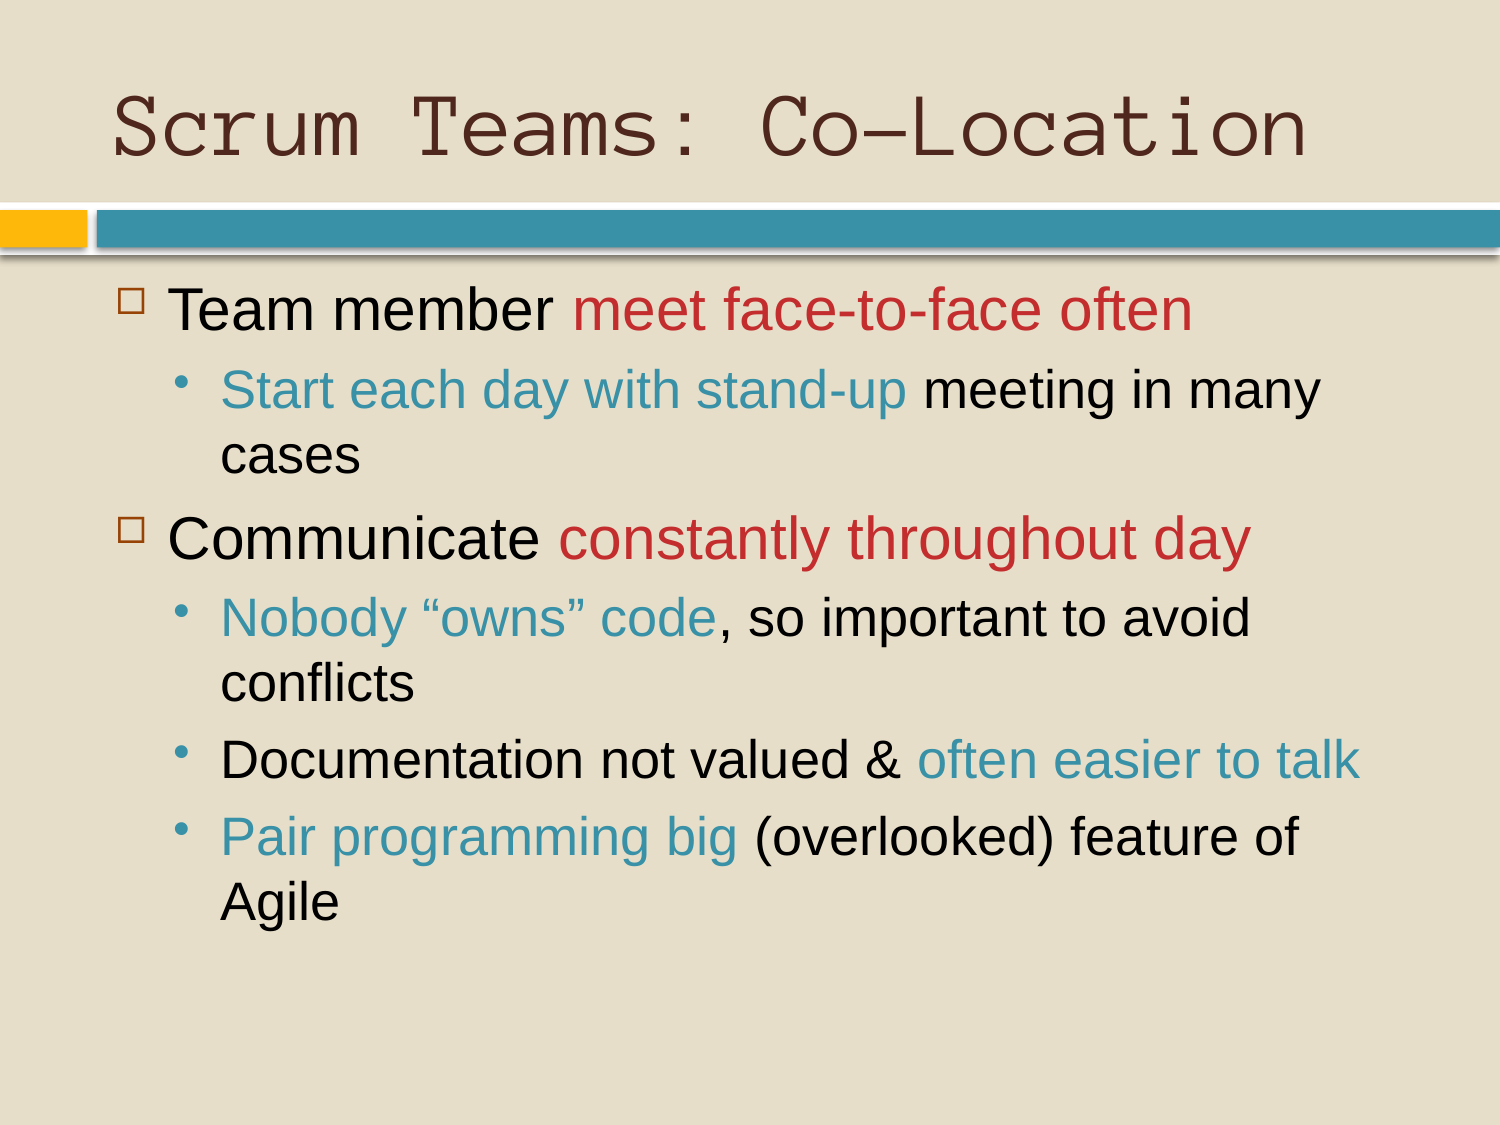

# Scrum Teams: Co-Location
Team member meet face-to-face often
Start each day with stand-up meeting in many cases
Communicate constantly throughout day
Nobody “owns” code, so important to avoid conflicts
Documentation not valued & often easier to talk
Pair programming big (overlooked) feature of Agile